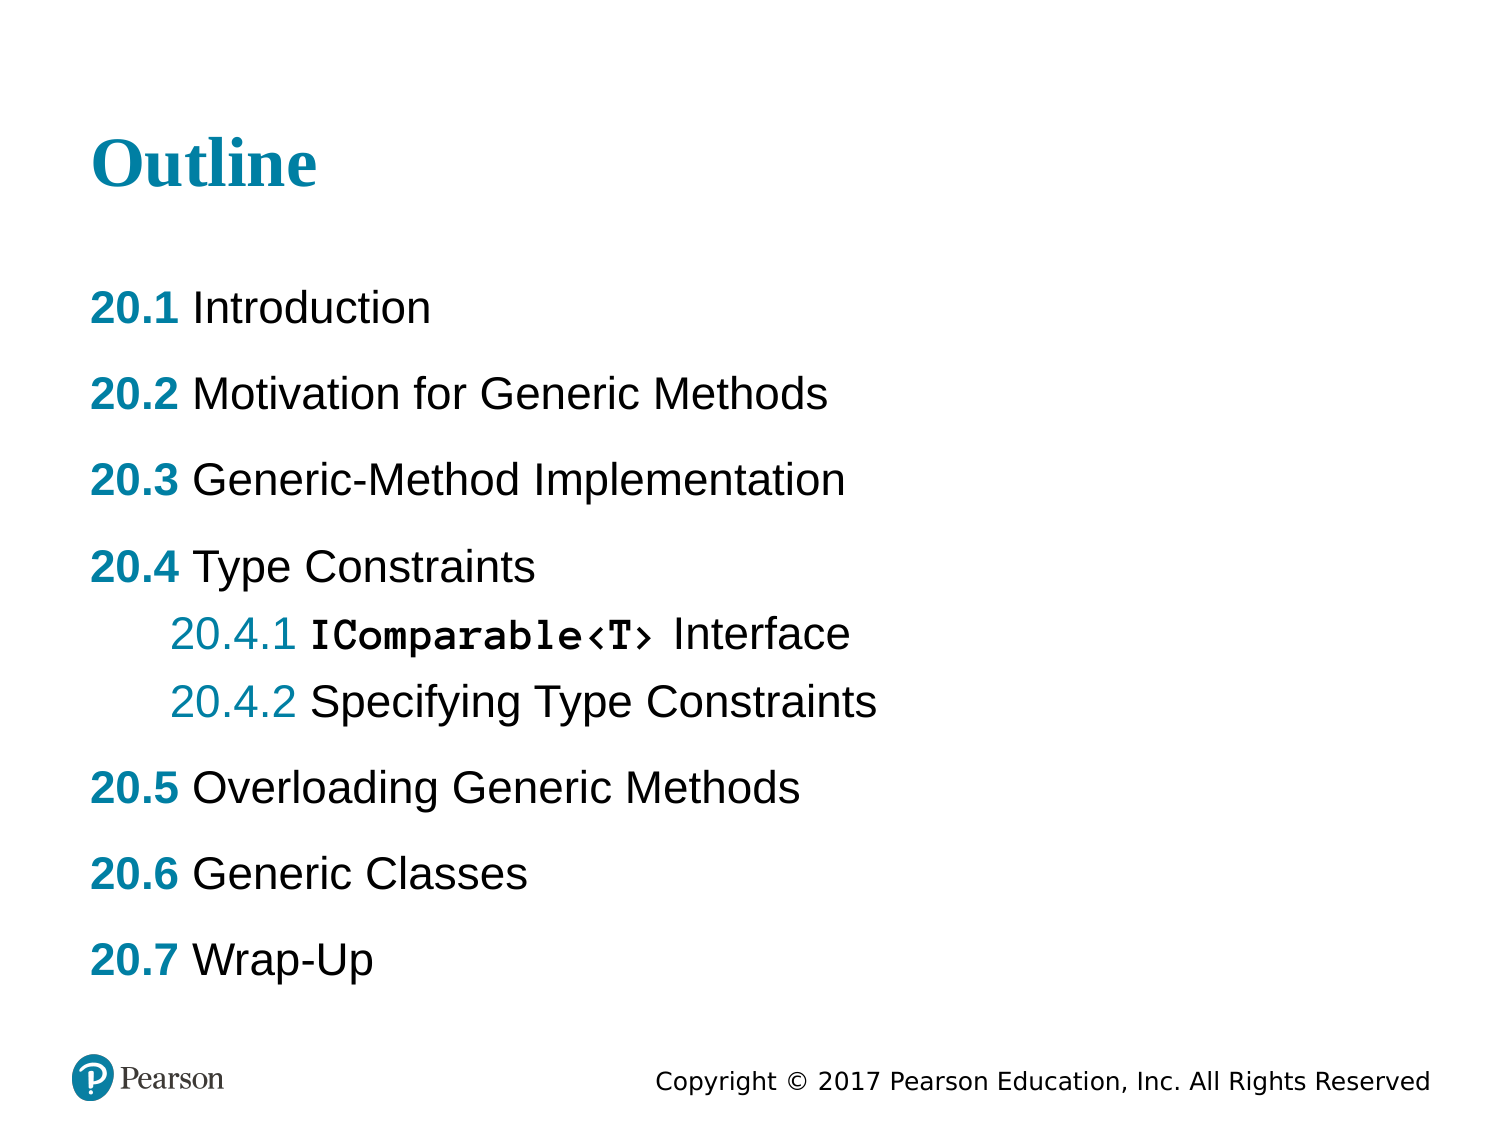

# Outline
20.1 Introduction
20.2 Motivation for Generic Methods
20.3 Generic-Method Implementation
20.4 Type Constraints
20.4.1 IComparable<T> Interface
20.4.2 Specifying Type Constraints
20.5 Overloading Generic Methods
20.6 Generic Classes
20.7 Wrap-Up